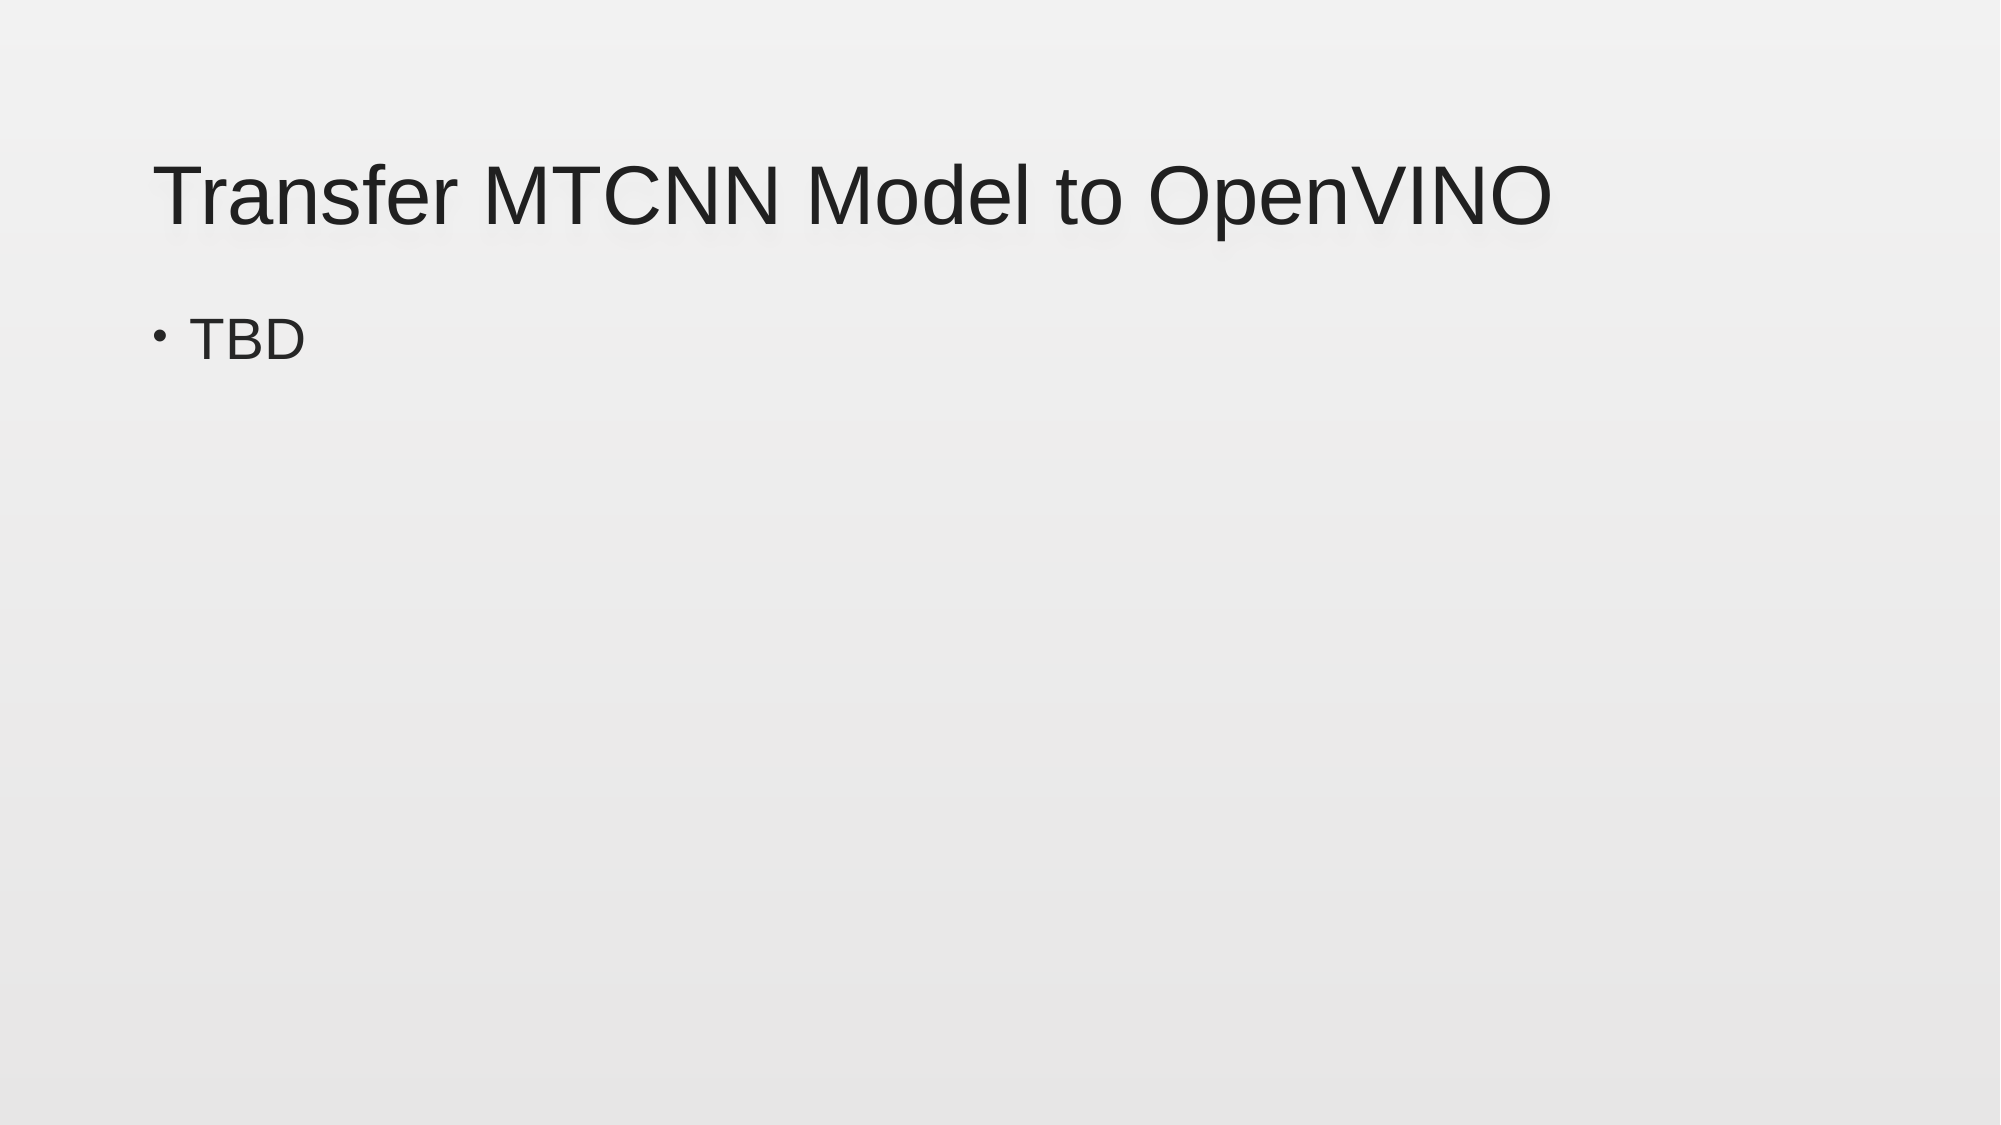

# Transfer MTCNN Model to OpenVINO
TBD